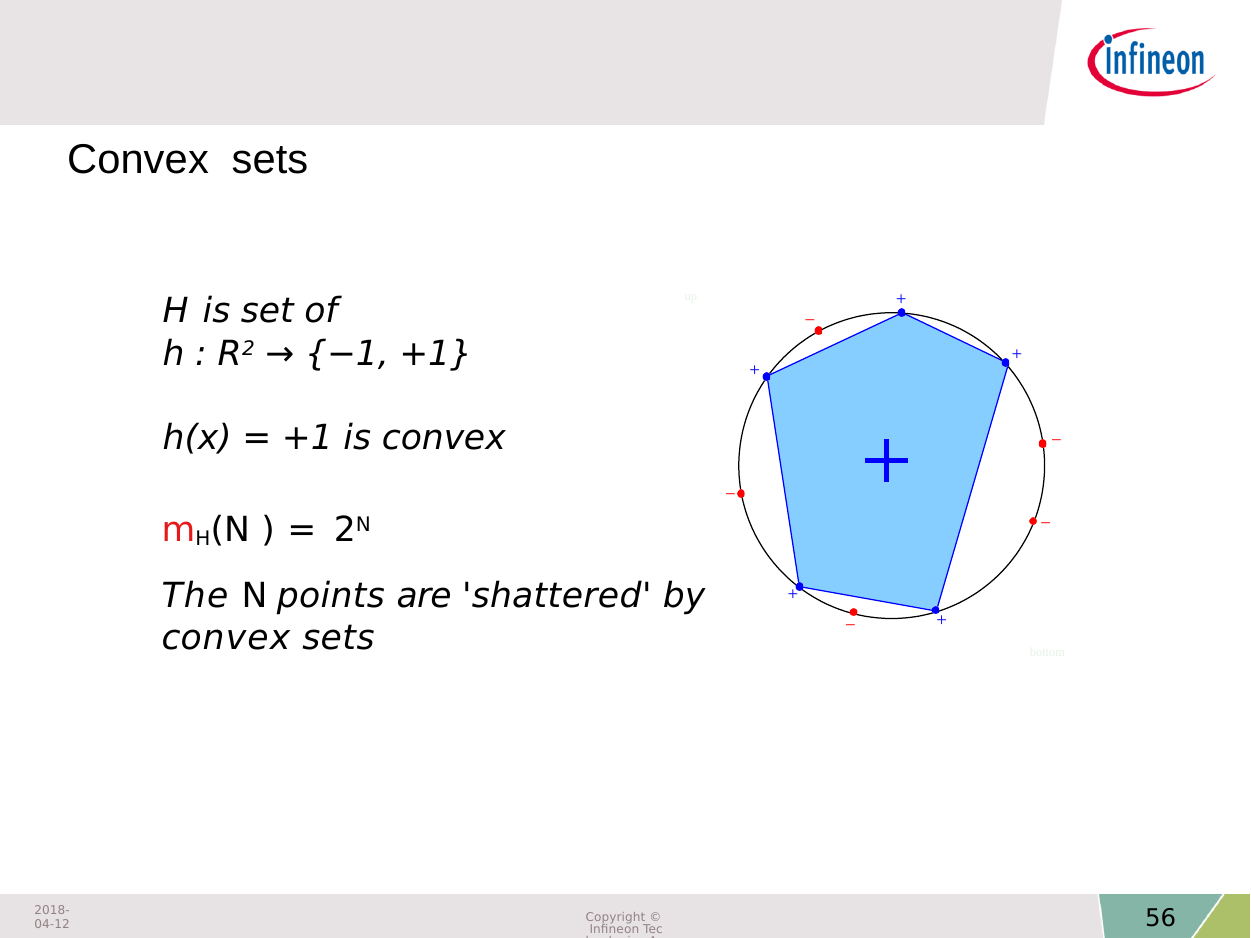

Convex	sets
+
H	is set of
h : R2 → {−1, +1}

h(x) = +1 is convex
up
−

+
+

−

−

mH(N ) = 2N
−

The N points are 'shattered' by convex sets
+

+

−
bottom
2018-04-12
Copyright © Infineon Technologies AG 2018. All rights reserved.
56